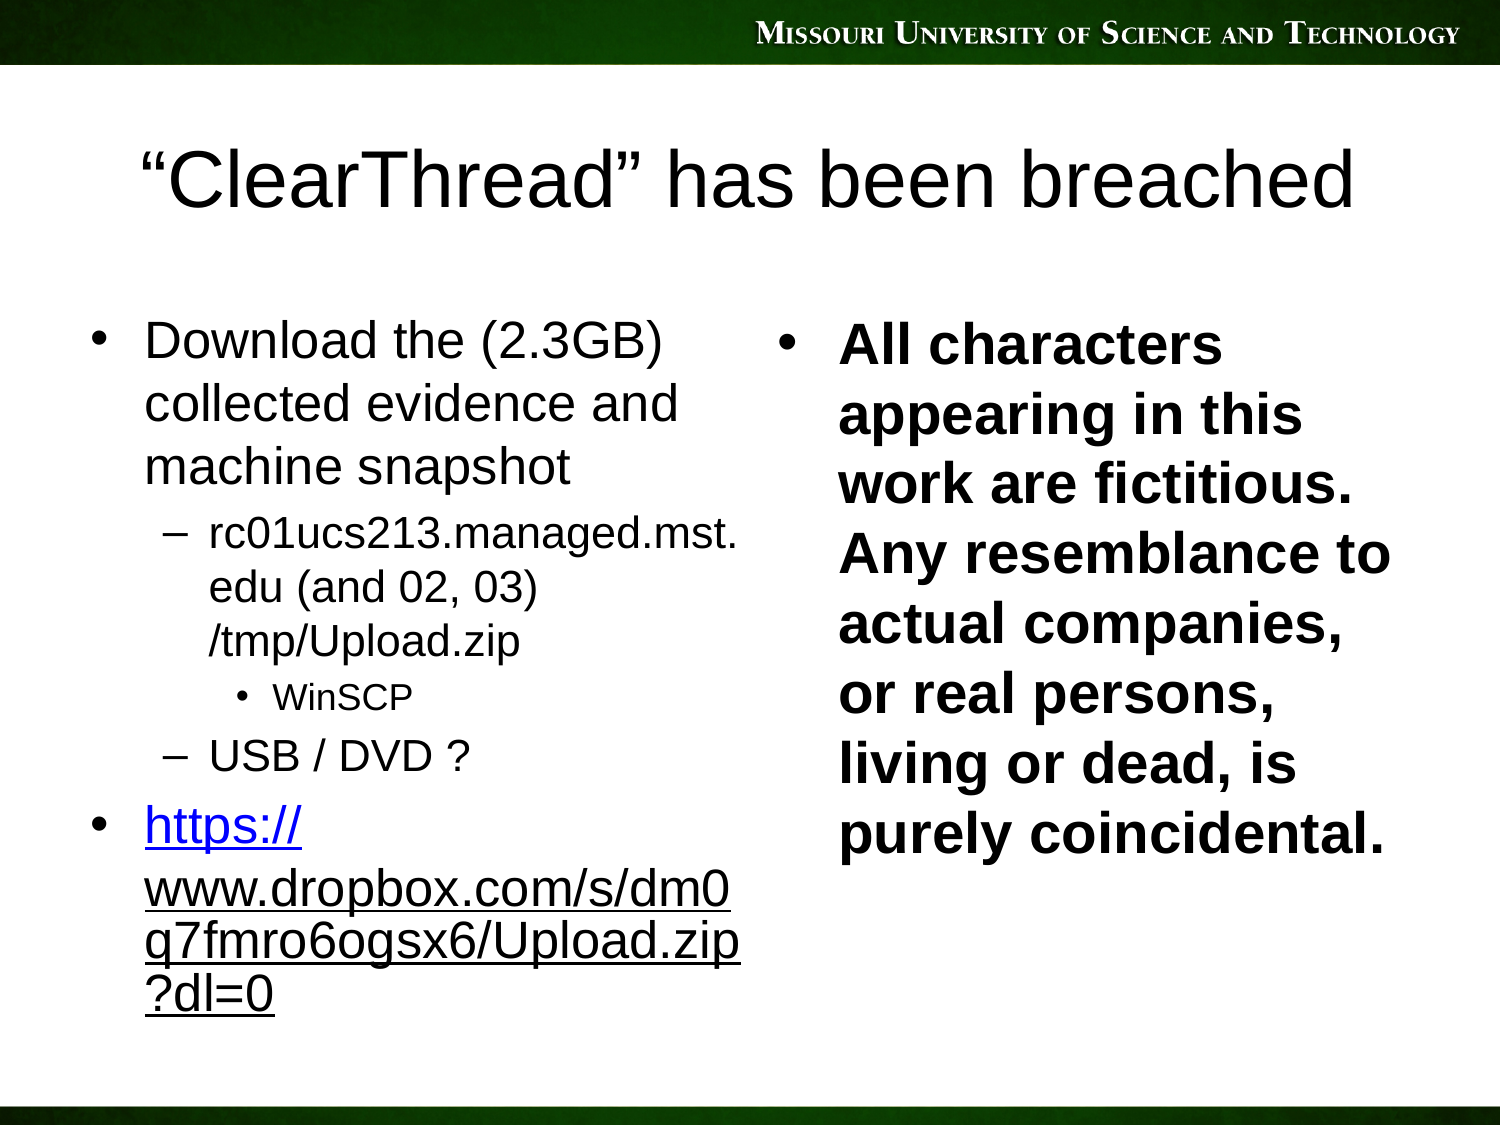

# “ClearThread” has been breached
All characters appearing in this work are fictitious. Any resemblance to actual companies, or real persons, living or dead, is purely coincidental.
Download the (2.3GB) collected evidence and machine snapshot
rc01ucs213.managed.mst.edu (and 02, 03) /tmp/Upload.zip
WinSCP
USB / DVD ?
https://www.dropbox.com/s/dm0q7fmro6ogsx6/Upload.zip?dl=0